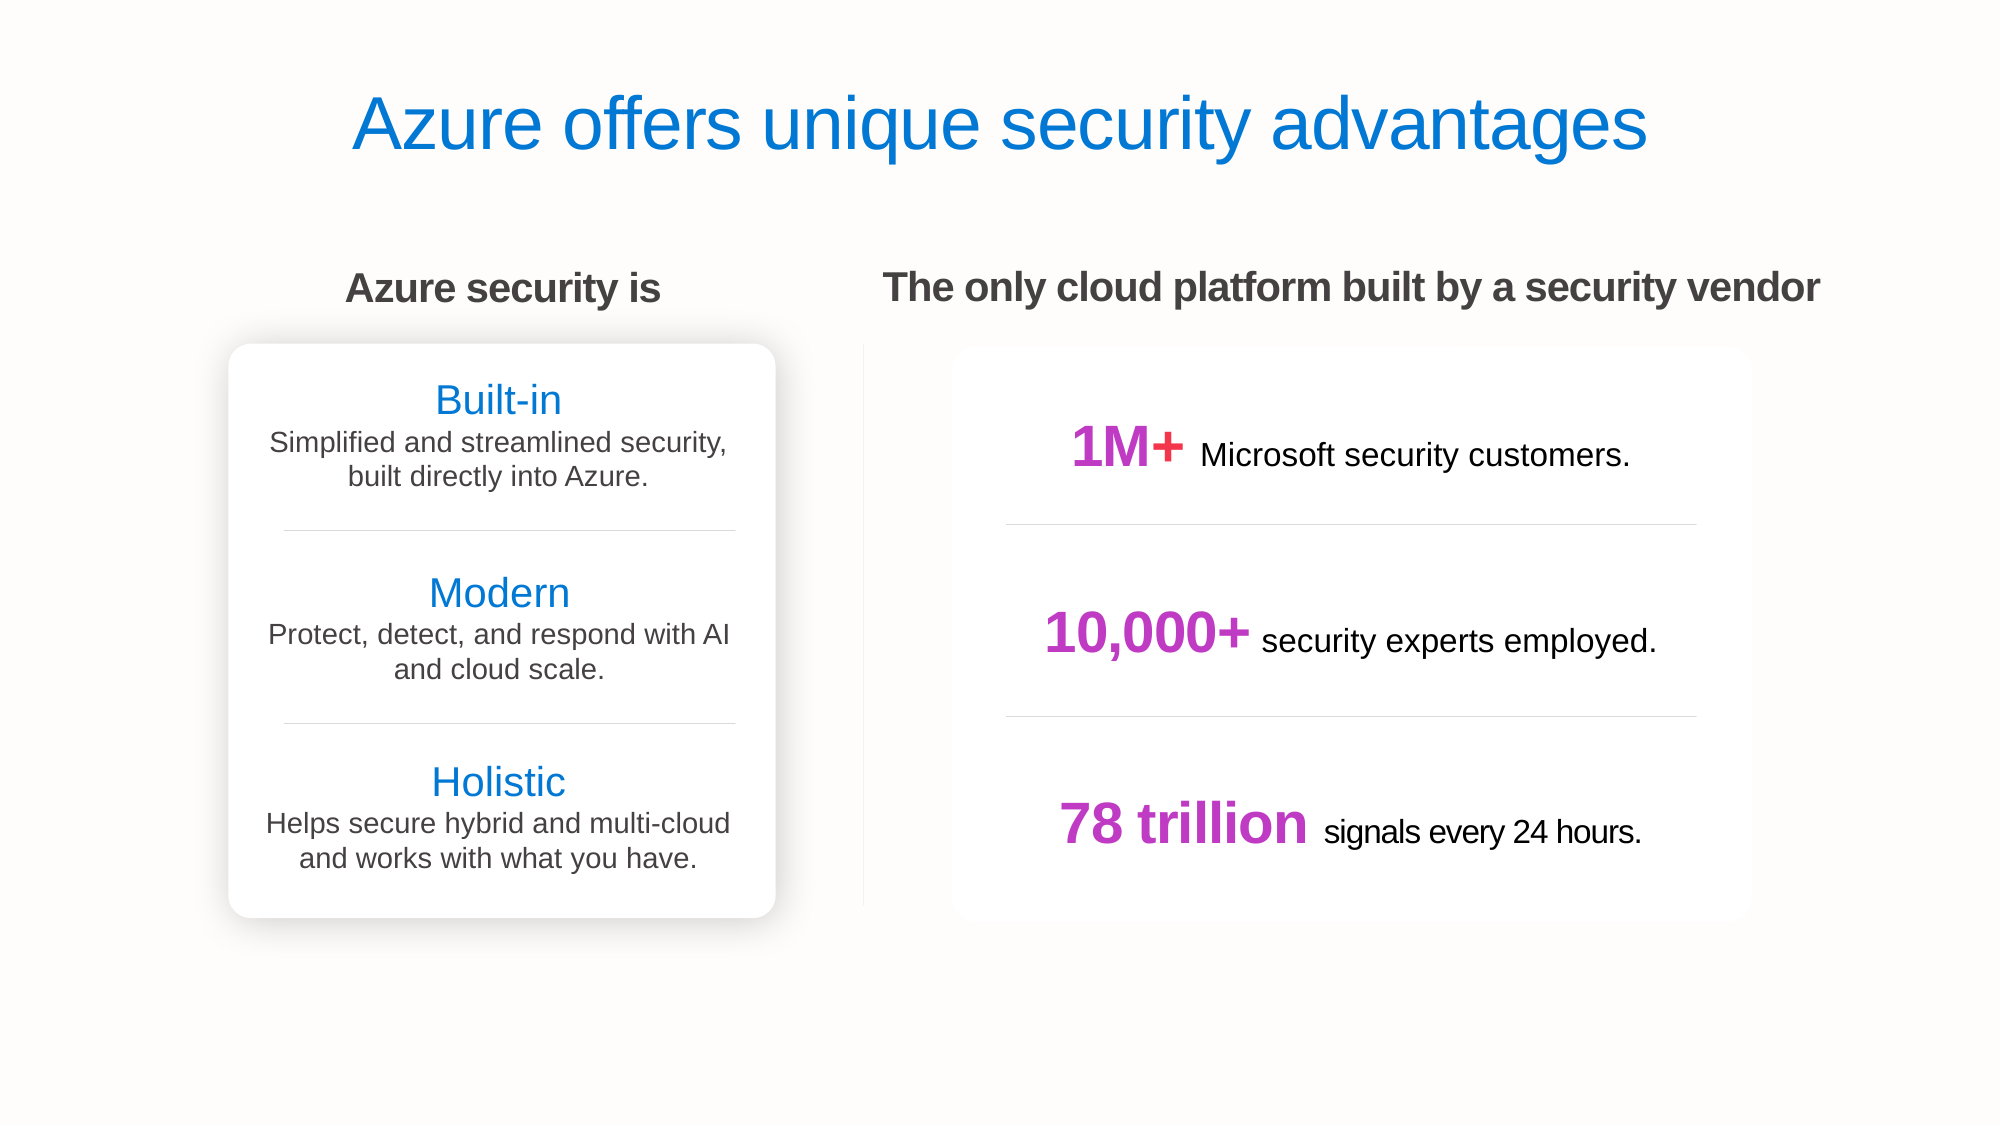

# Azure offers unique security advantages
The only cloud platform built by a security vendor
Azure security is

Built-in
Simplified and streamlined security, built directly into Azure.
1M+ Microsoft security customers.
Modern
Protect, detect, and respond with AI and cloud scale.
10,000+ security experts employed.
Holistic
Helps secure hybrid and multi-cloud and works with what you have.
78 trillion signals every 24 hours.